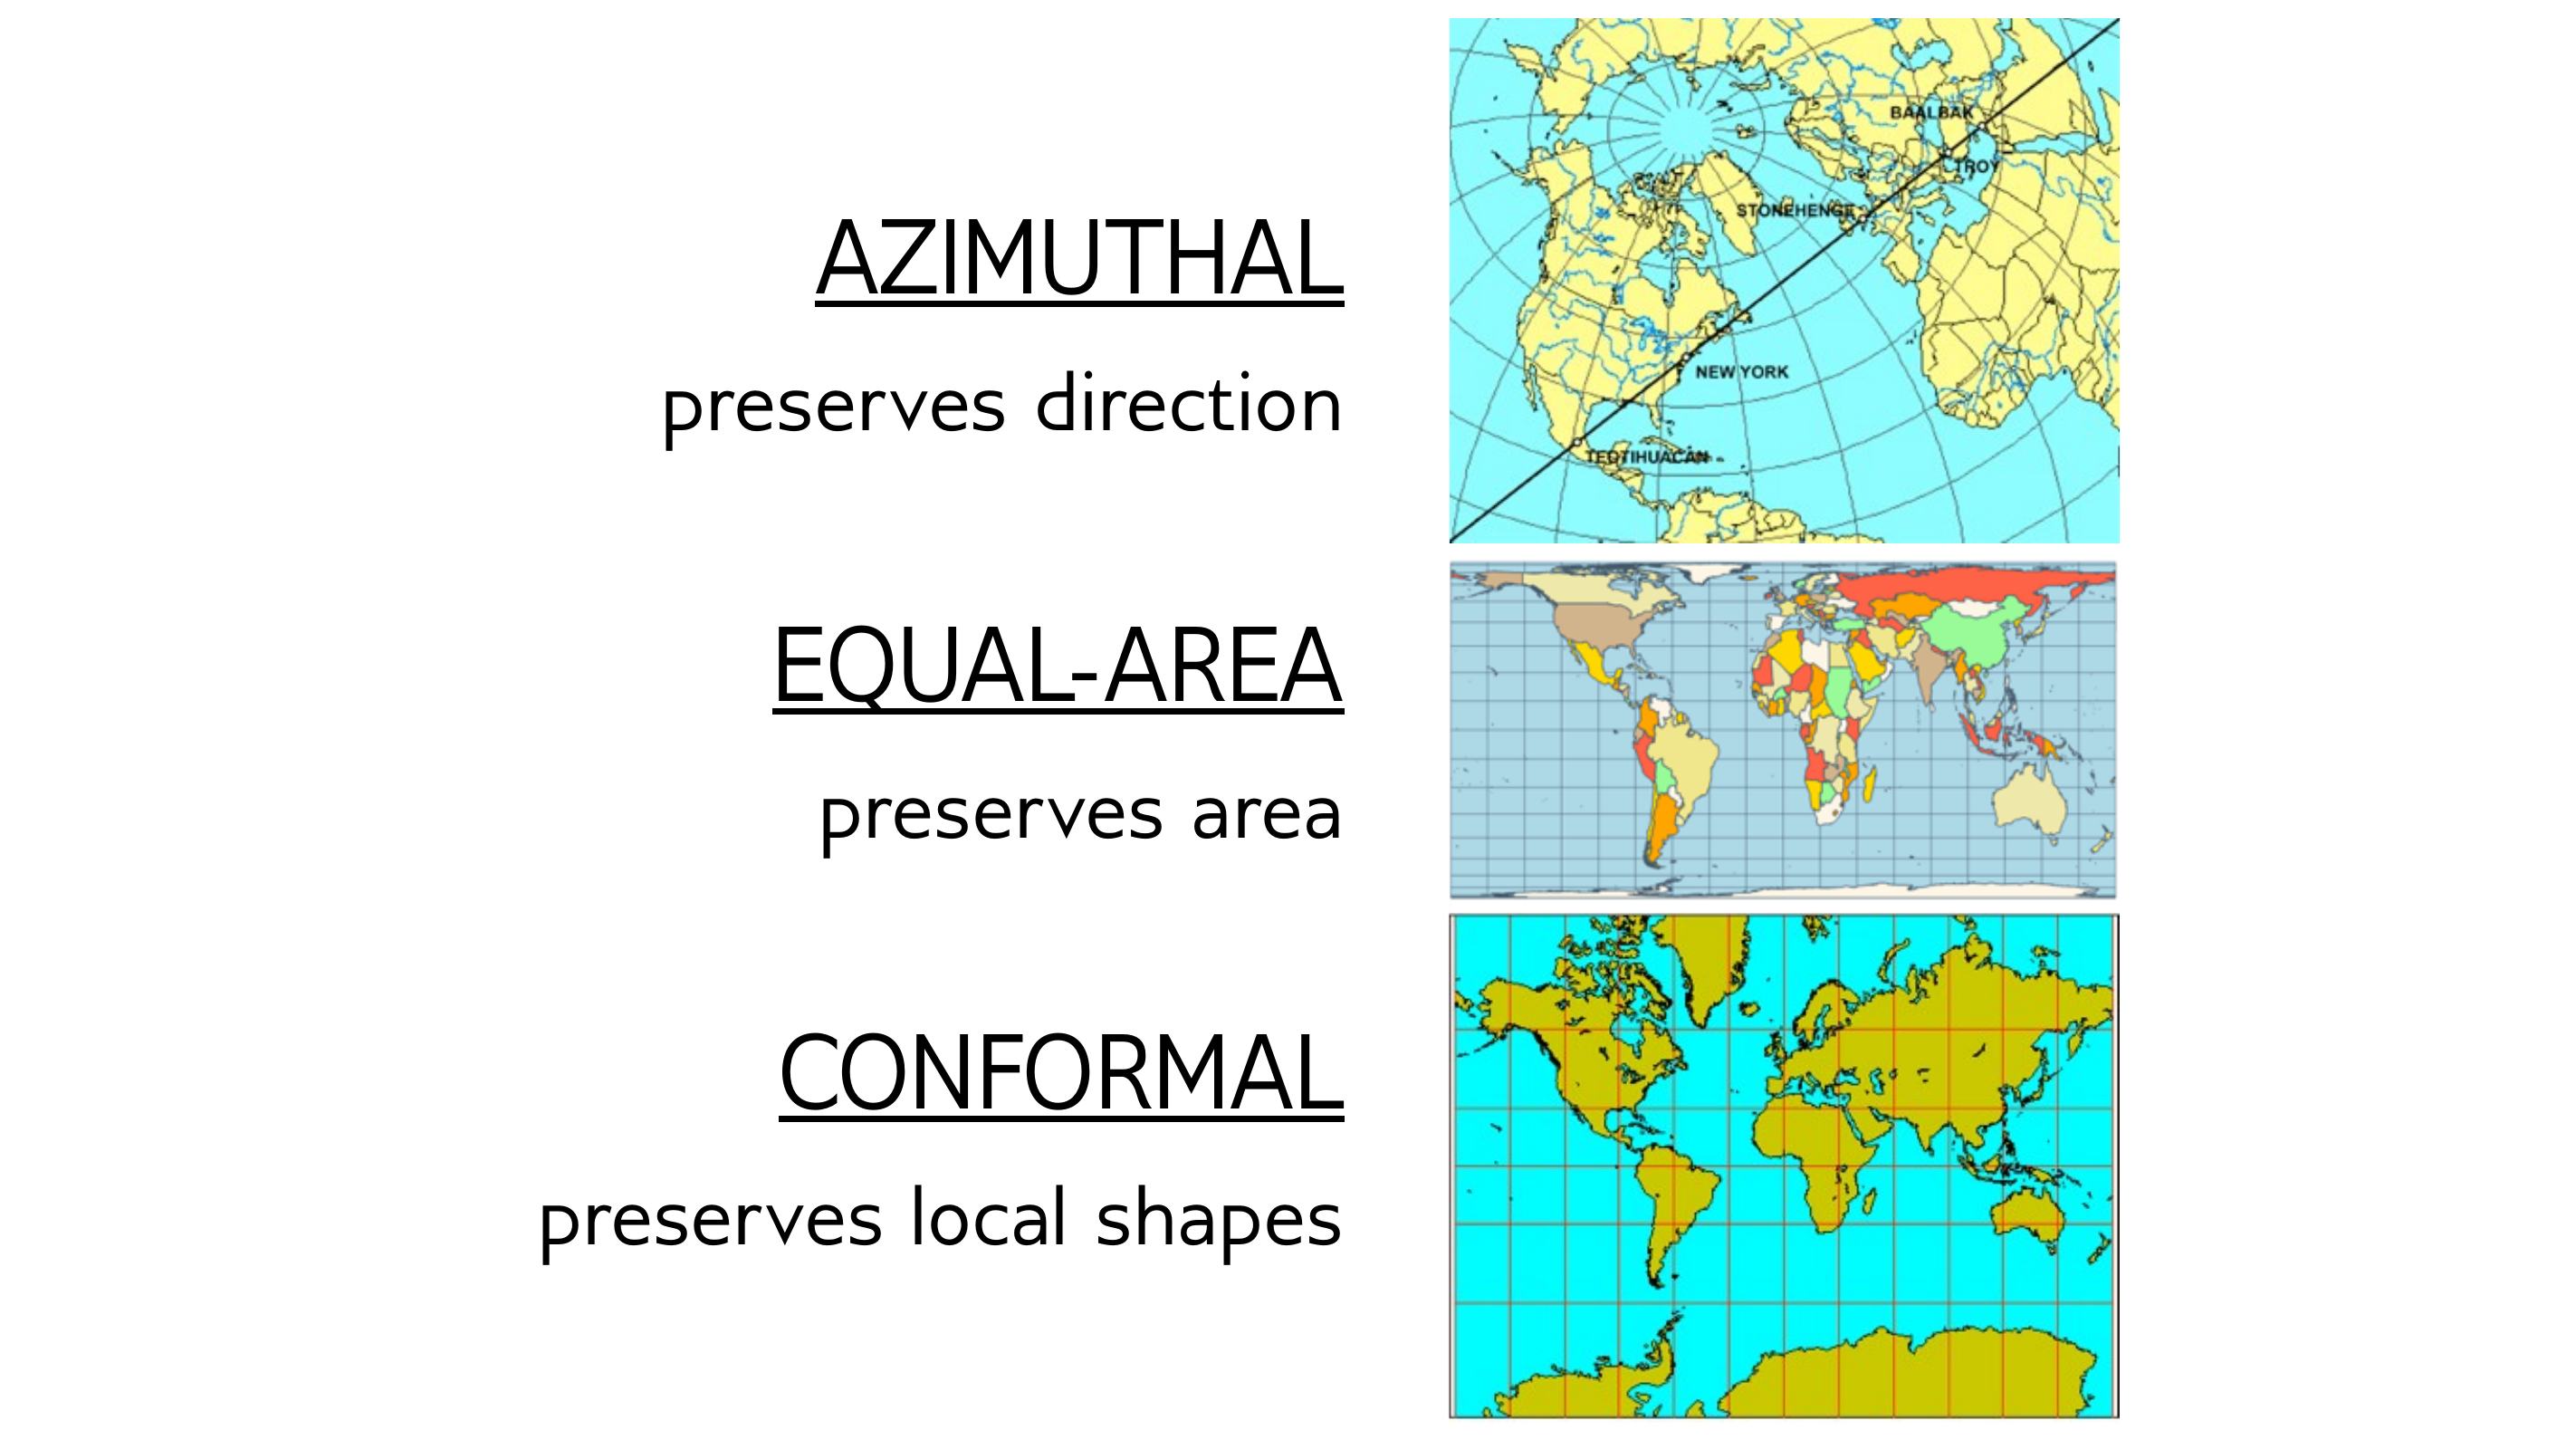

azimuthal
preserves direction

equal-area
preserves area

conformal
preserves local shapes